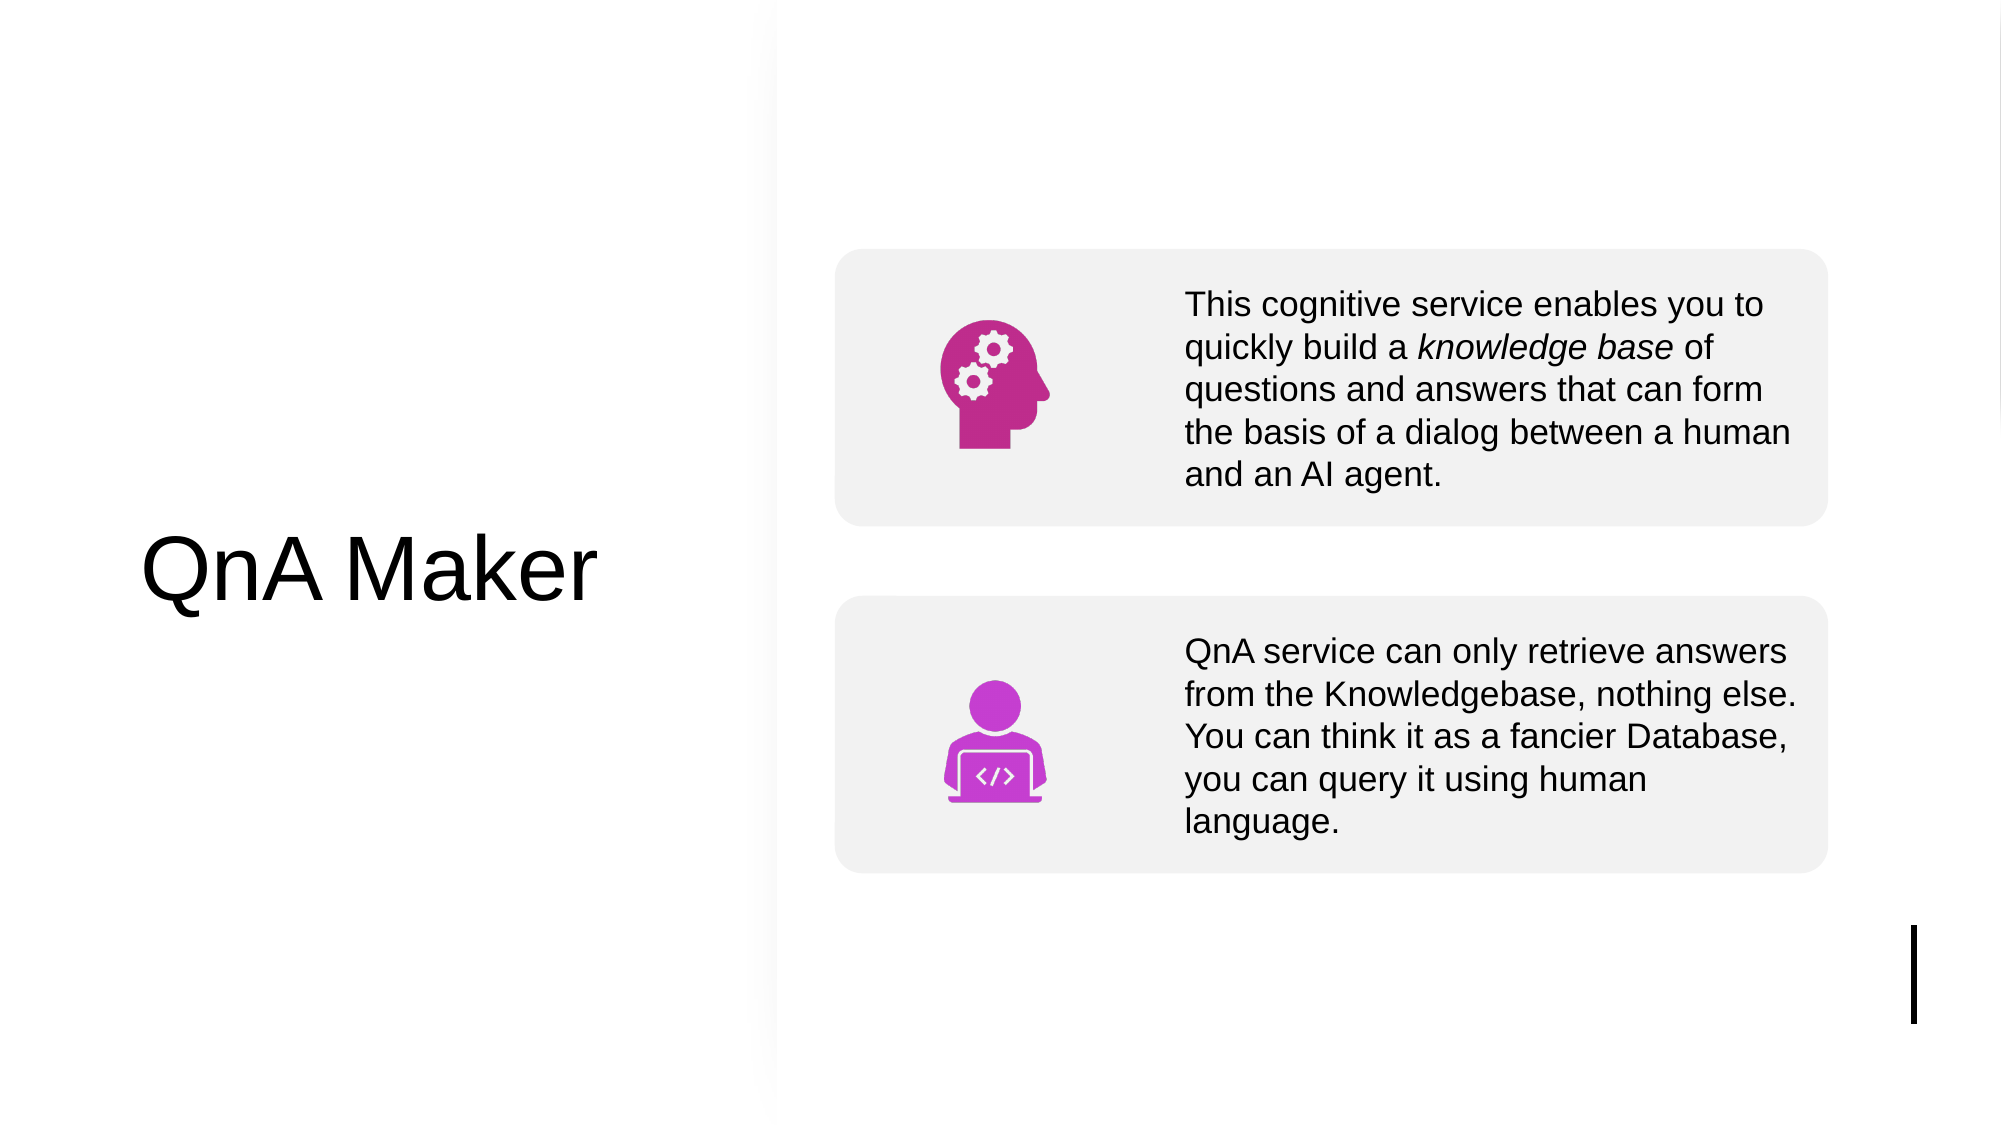

This cognitive service enables you to quickly build a knowledge base of questions and answers that can form the basis of a dialog between a human and an AI agent.
QnA service can only retrieve answers from the Knowledgebase, nothing else. You can think it as a fancier Database, you can query it using human language.
# QnA Maker